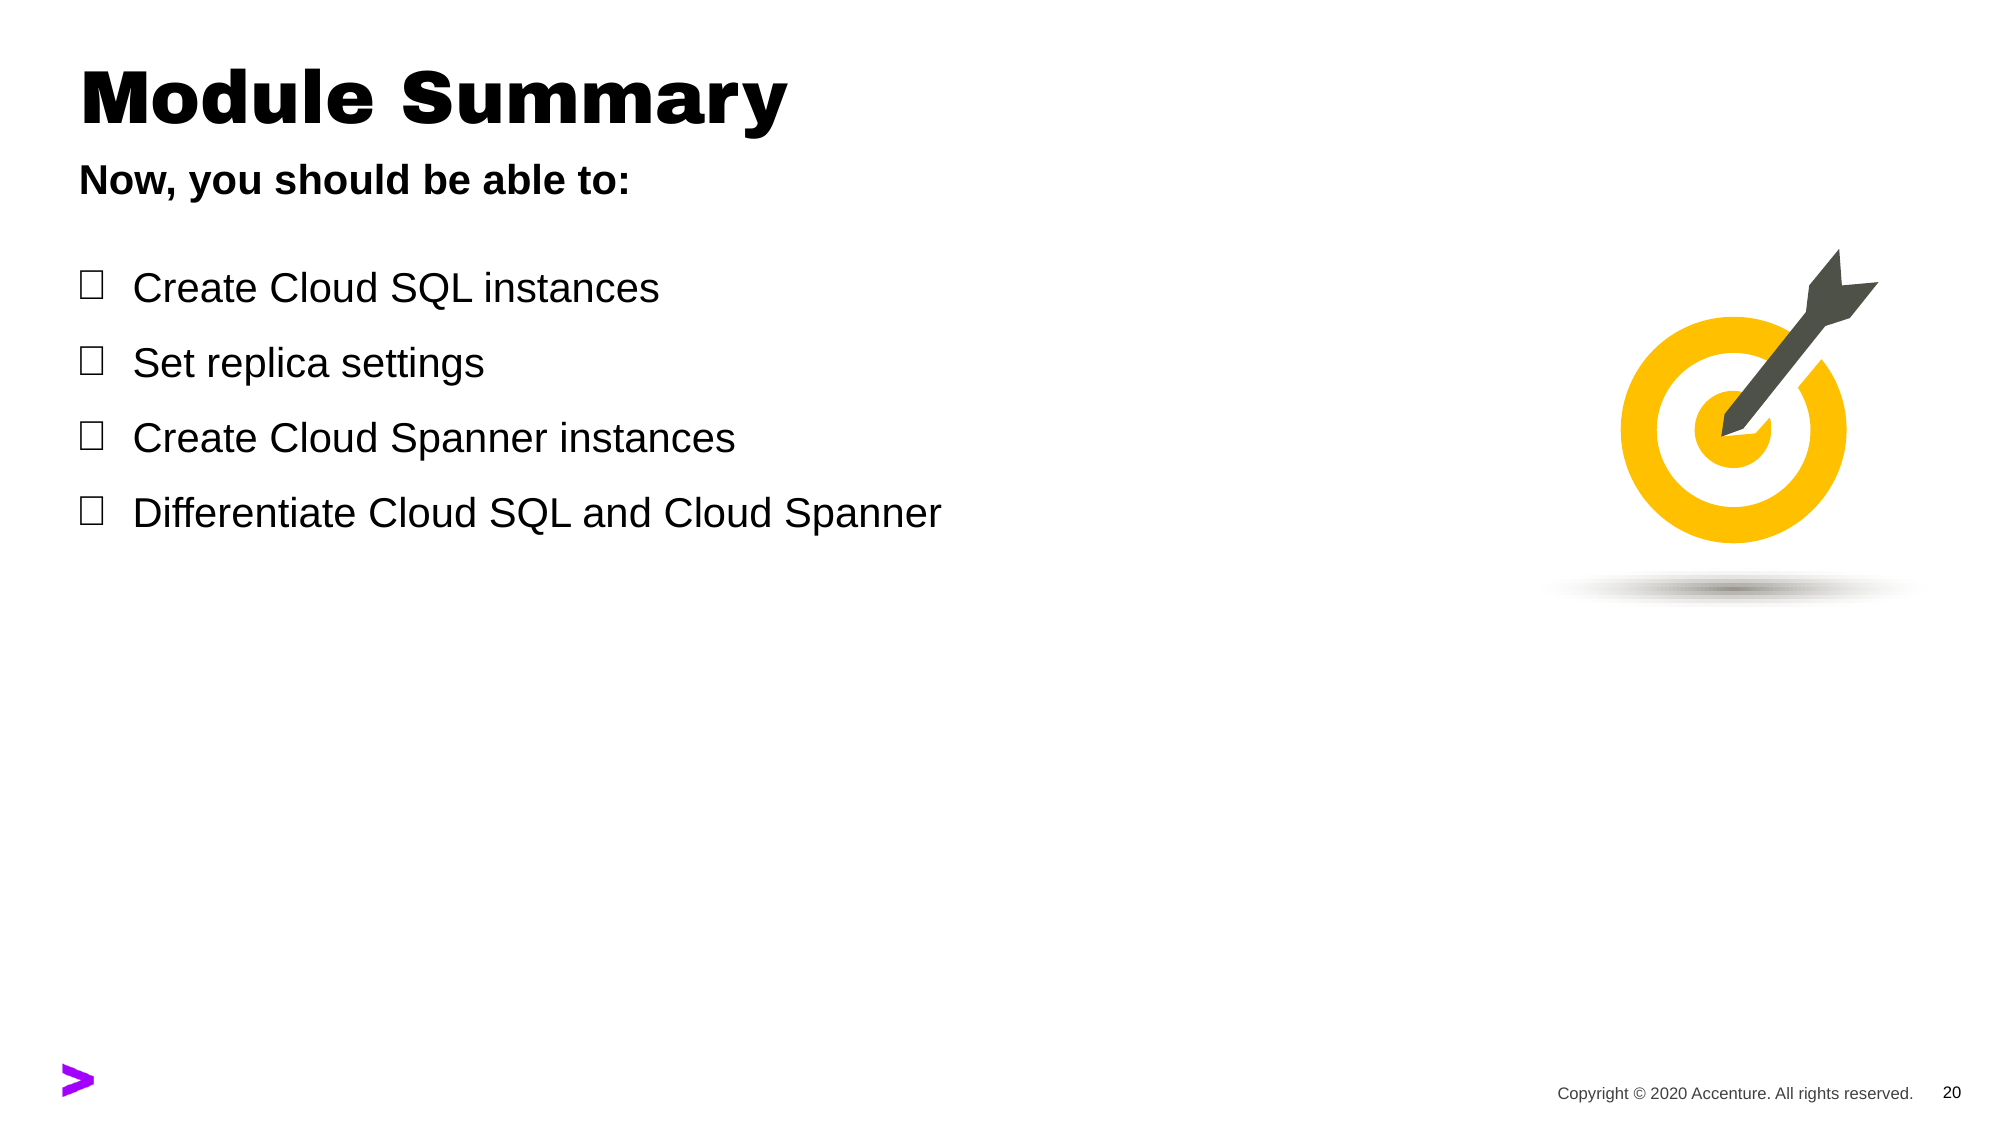

Create Cloud SQL instances
Set replica settings
Create Cloud Spanner instances
Differentiate Cloud SQL and Cloud Spanner

20